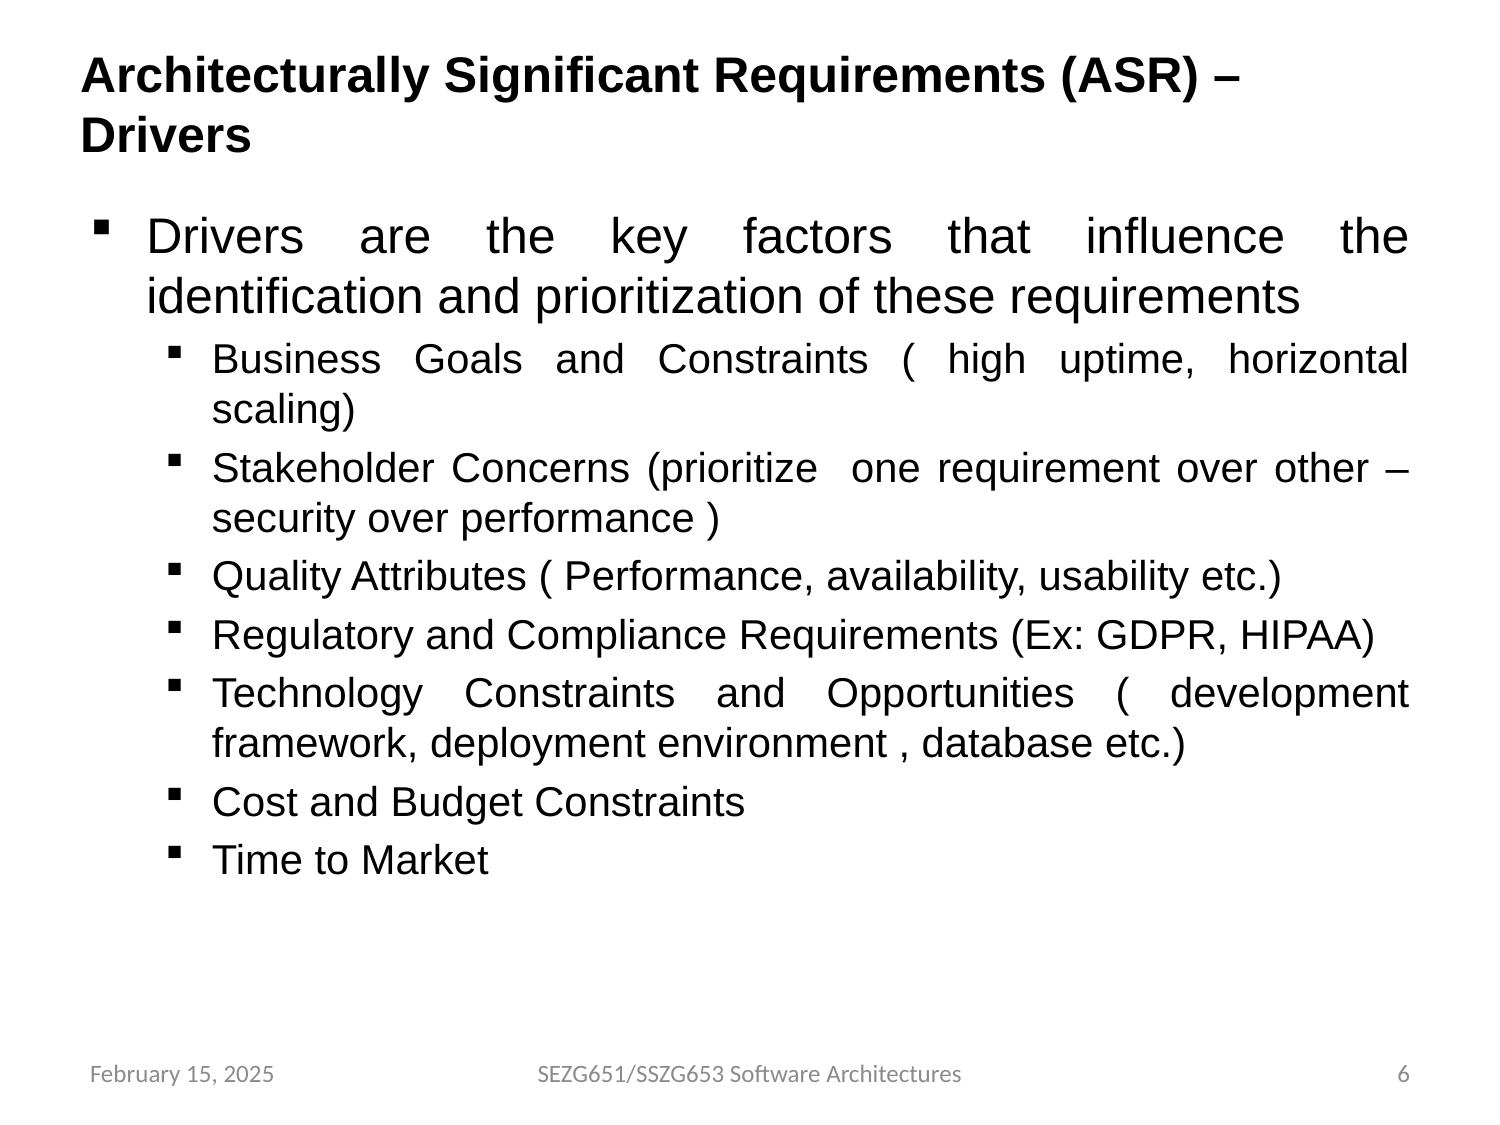

# Architecturally Significant Requirements (ASR) –Drivers
Drivers are the key factors that influence the identification and prioritization of these requirements
Business Goals and Constraints ( high uptime, horizontal scaling)
Stakeholder Concerns (prioritize  one requirement over other – security over performance )
Quality Attributes ( Performance, availability, usability etc.)
Regulatory and Compliance Requirements (Ex: GDPR, HIPAA)
Technology Constraints and Opportunities ( development framework, deployment environment , database etc.)
Cost and Budget Constraints
Time to Market

February 15, 2025
SEZG651/SSZG653 Software Architectures
6